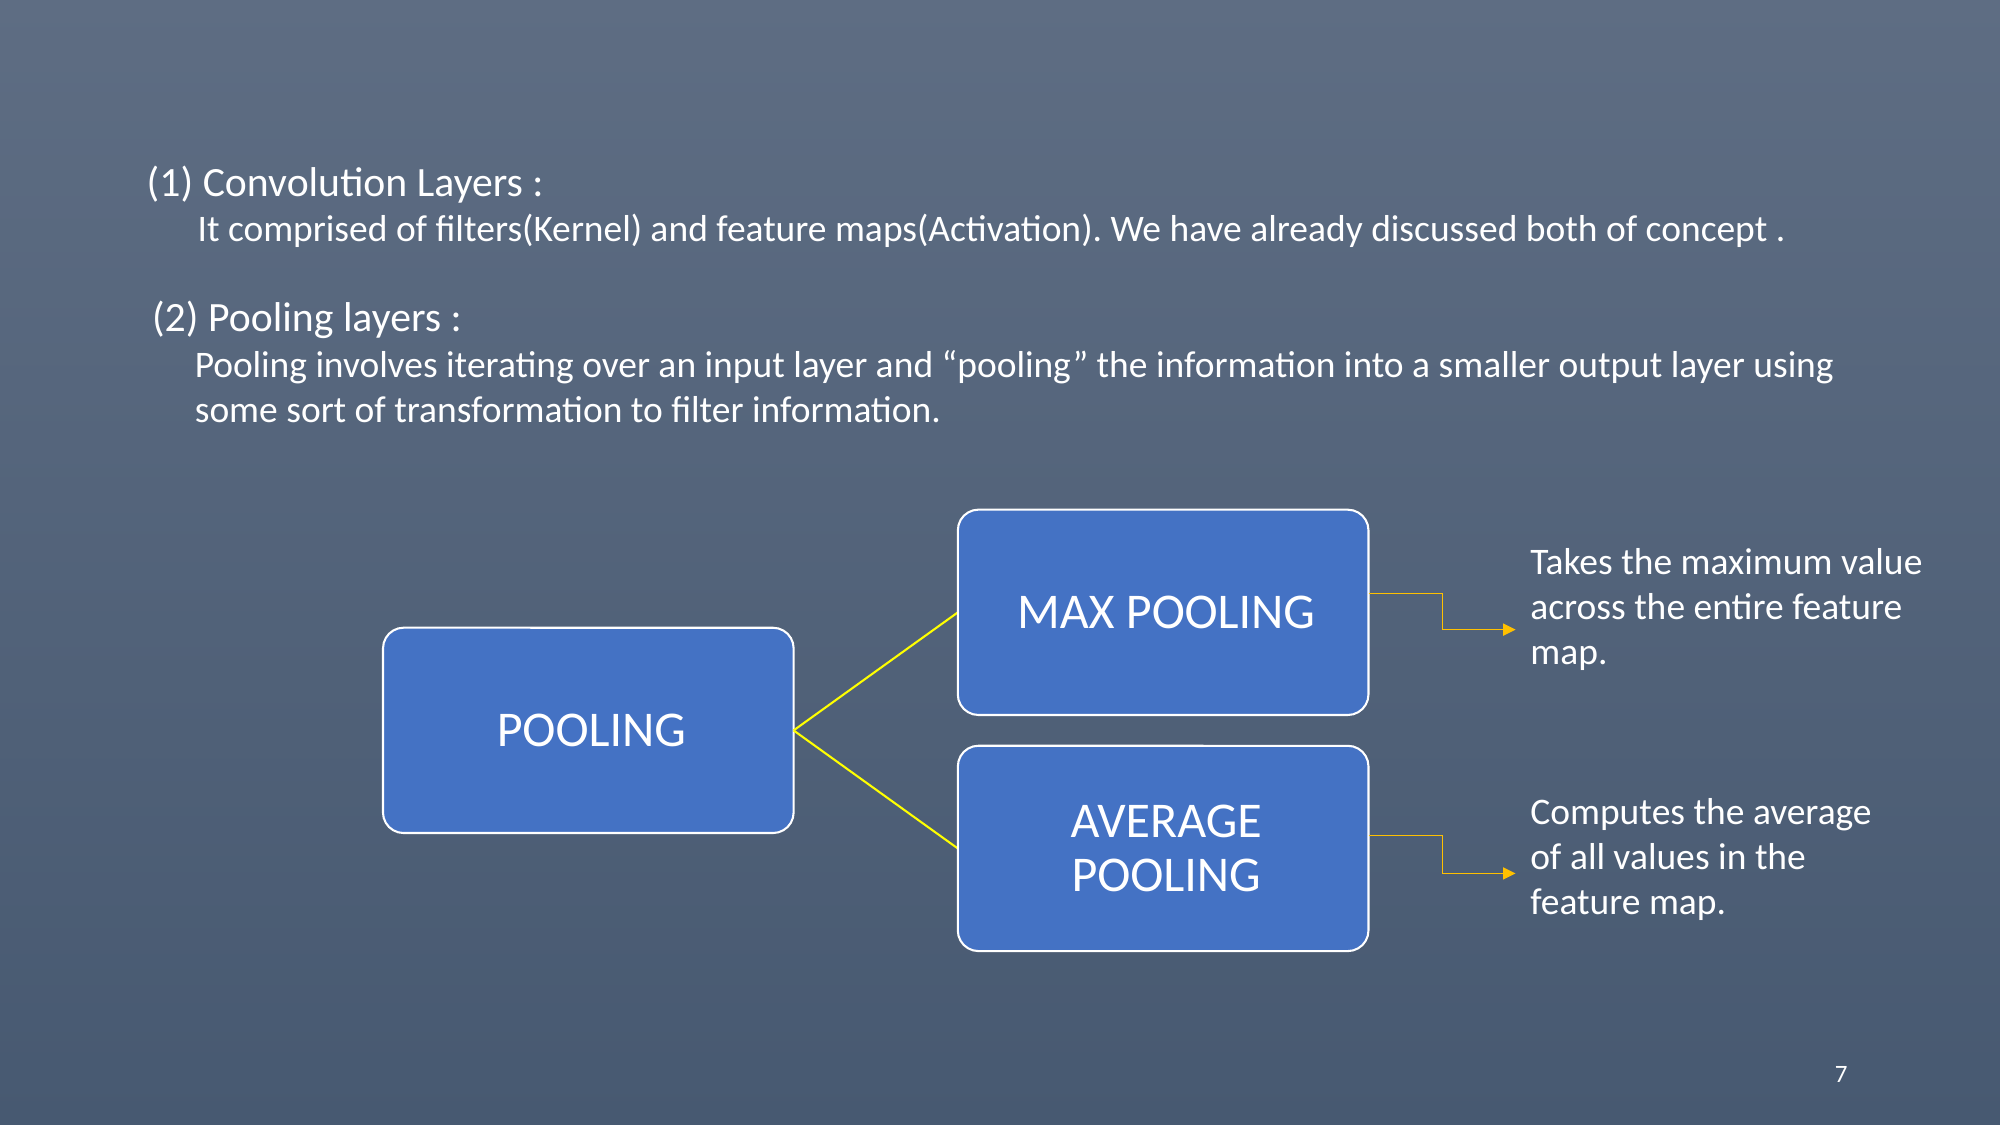

(1) Convolution Layers :
      It comprised of filters(Kernel) and feature maps(Activation). We have already discussed both of concept .
(2) Pooling layers :
     Pooling involves iterating over an input layer and “pooling” the information into a smaller output layer using
     some sort of transformation to filter information.
POOLING

MAX POOLING

AVERAGE POOLING
Takes the maximum value across the entire feature map.
Computes the average of all values in the feature map.
7